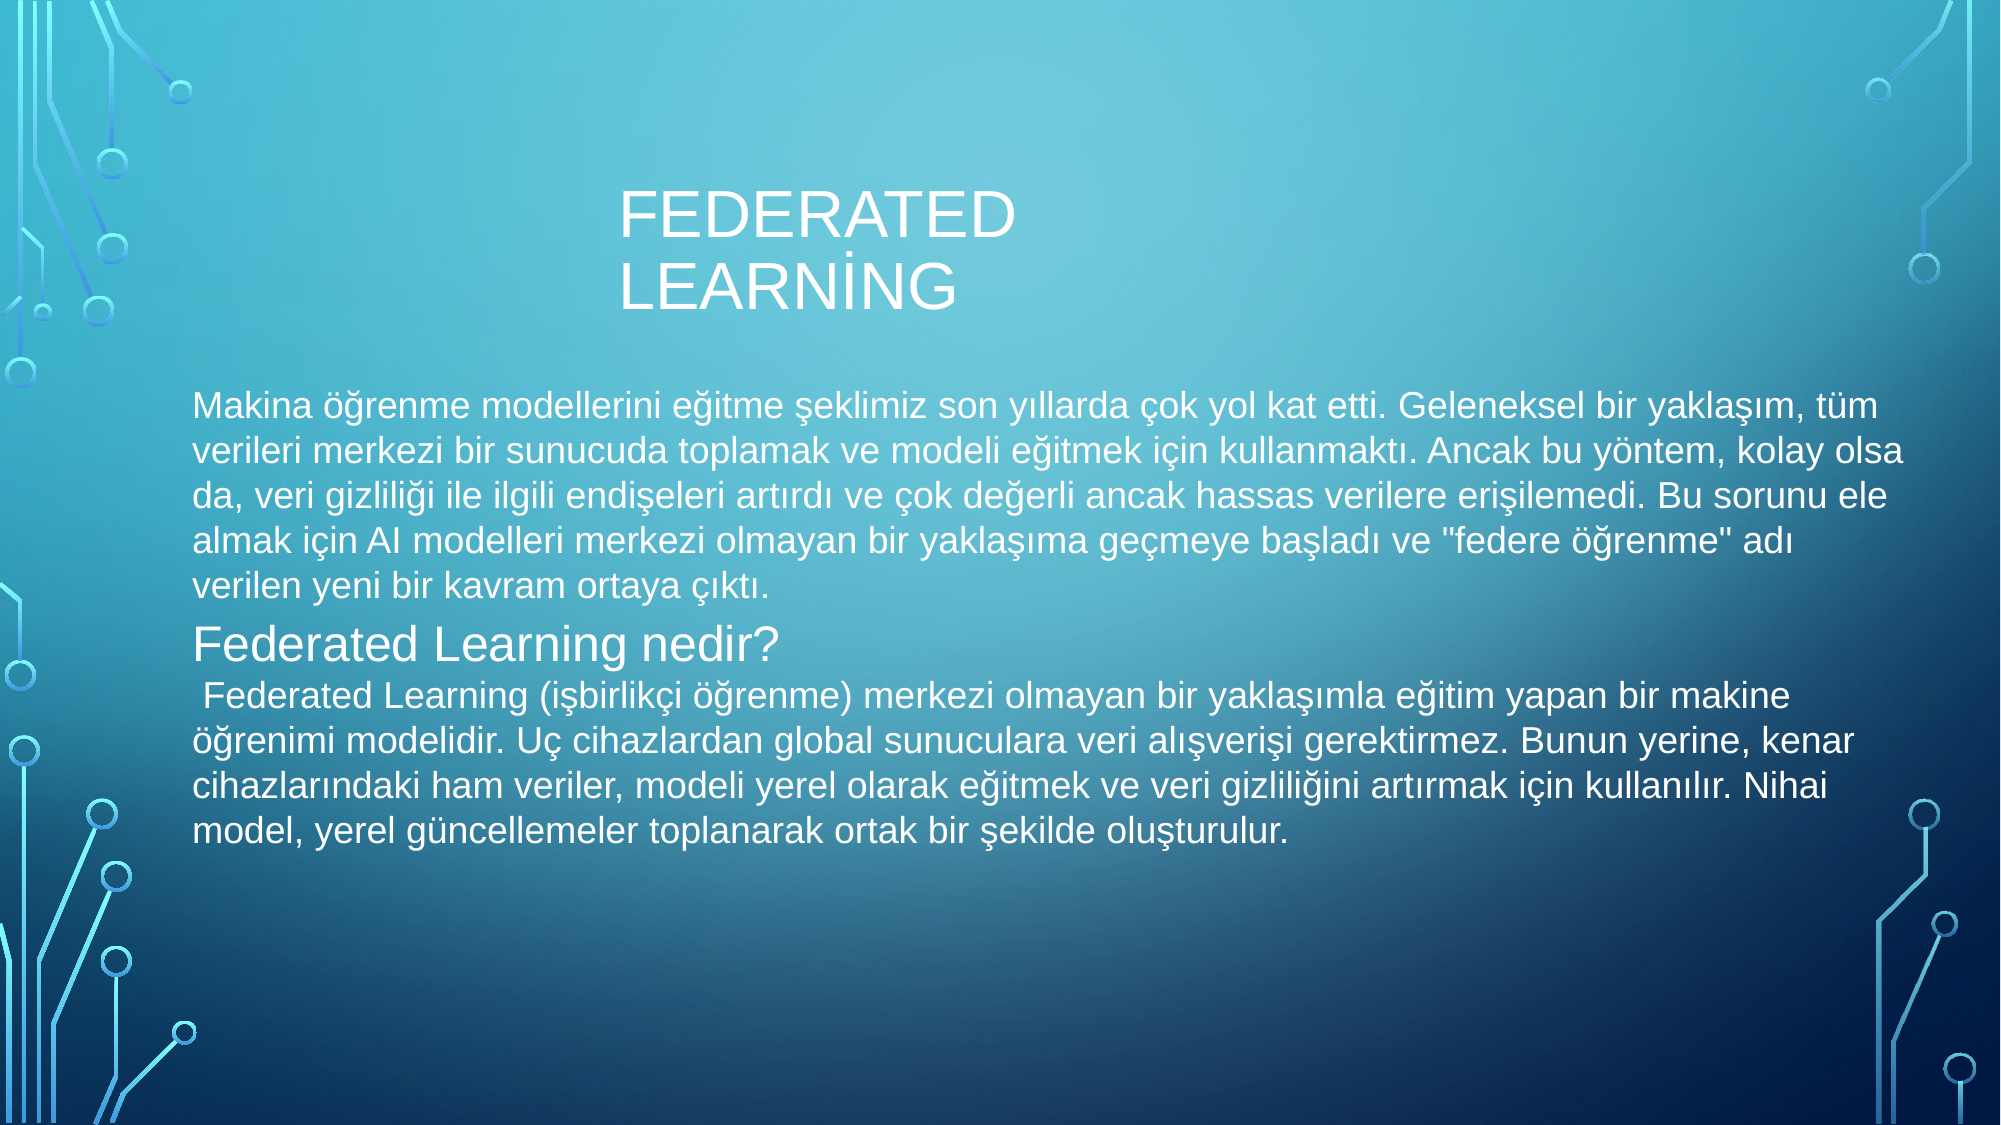

# Federated Learning
Makina öğrenme modellerini eğitme şeklimiz son yıllarda çok yol kat etti. Geleneksel bir yaklaşım, tüm verileri merkezi bir sunucuda toplamak ve modeli eğitmek için kullanmaktı. Ancak bu yöntem, kolay olsa da, veri gizliliği ile ilgili endişeleri artırdı ve çok değerli ancak hassas verilere erişilemedi. Bu sorunu ele almak için AI modelleri merkezi olmayan bir yaklaşıma geçmeye başladı ve "federe öğrenme" adı verilen yeni bir kavram ortaya çıktı.
Federated Learning nedir?
 Federated Learning (işbirlikçi öğrenme) merkezi olmayan bir yaklaşımla eğitim yapan bir makine öğrenimi modelidir. Uç cihazlardan global sunuculara veri alışverişi gerektirmez. Bunun yerine, kenar cihazlarındaki ham veriler, modeli yerel olarak eğitmek ve veri gizliliğini artırmak için kullanılır. Nihai model, yerel güncellemeler toplanarak ortak bir şekilde oluşturulur.